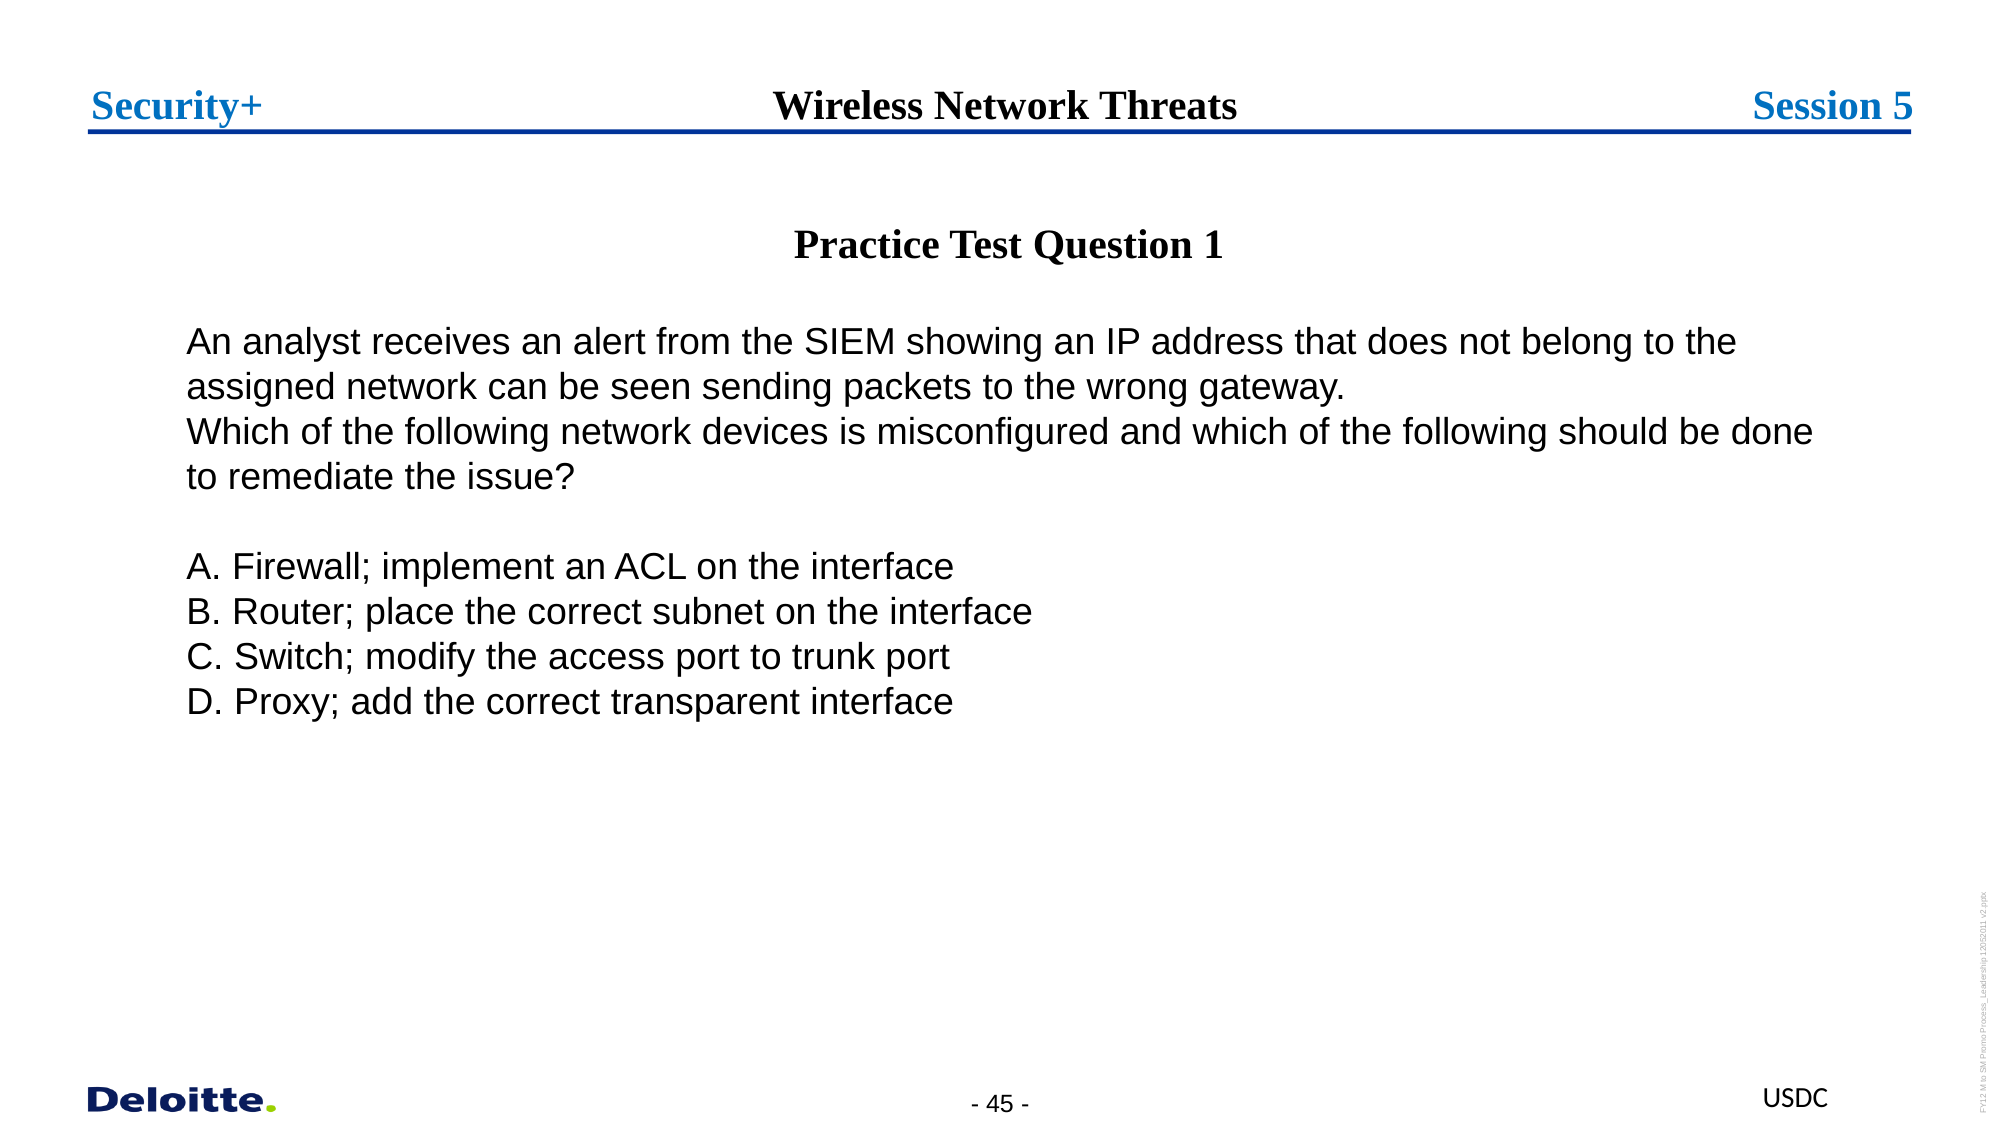

Security+
Session 5
# Wireless Network Threats
Practice Test Question 1

An analyst receives an alert from the SIEM showing an IP address that does not belong to the assigned network can be seen sending packets to the wrong gateway.
Which of the following network devices is misconfigured and which of the following should be done to remediate the issue?

A. Firewall; implement an ACL on the interface
B. Router; place the correct subnet on the interface
C. Switch; modify the access port to trunk port
D. Proxy; add the correct transparent interface